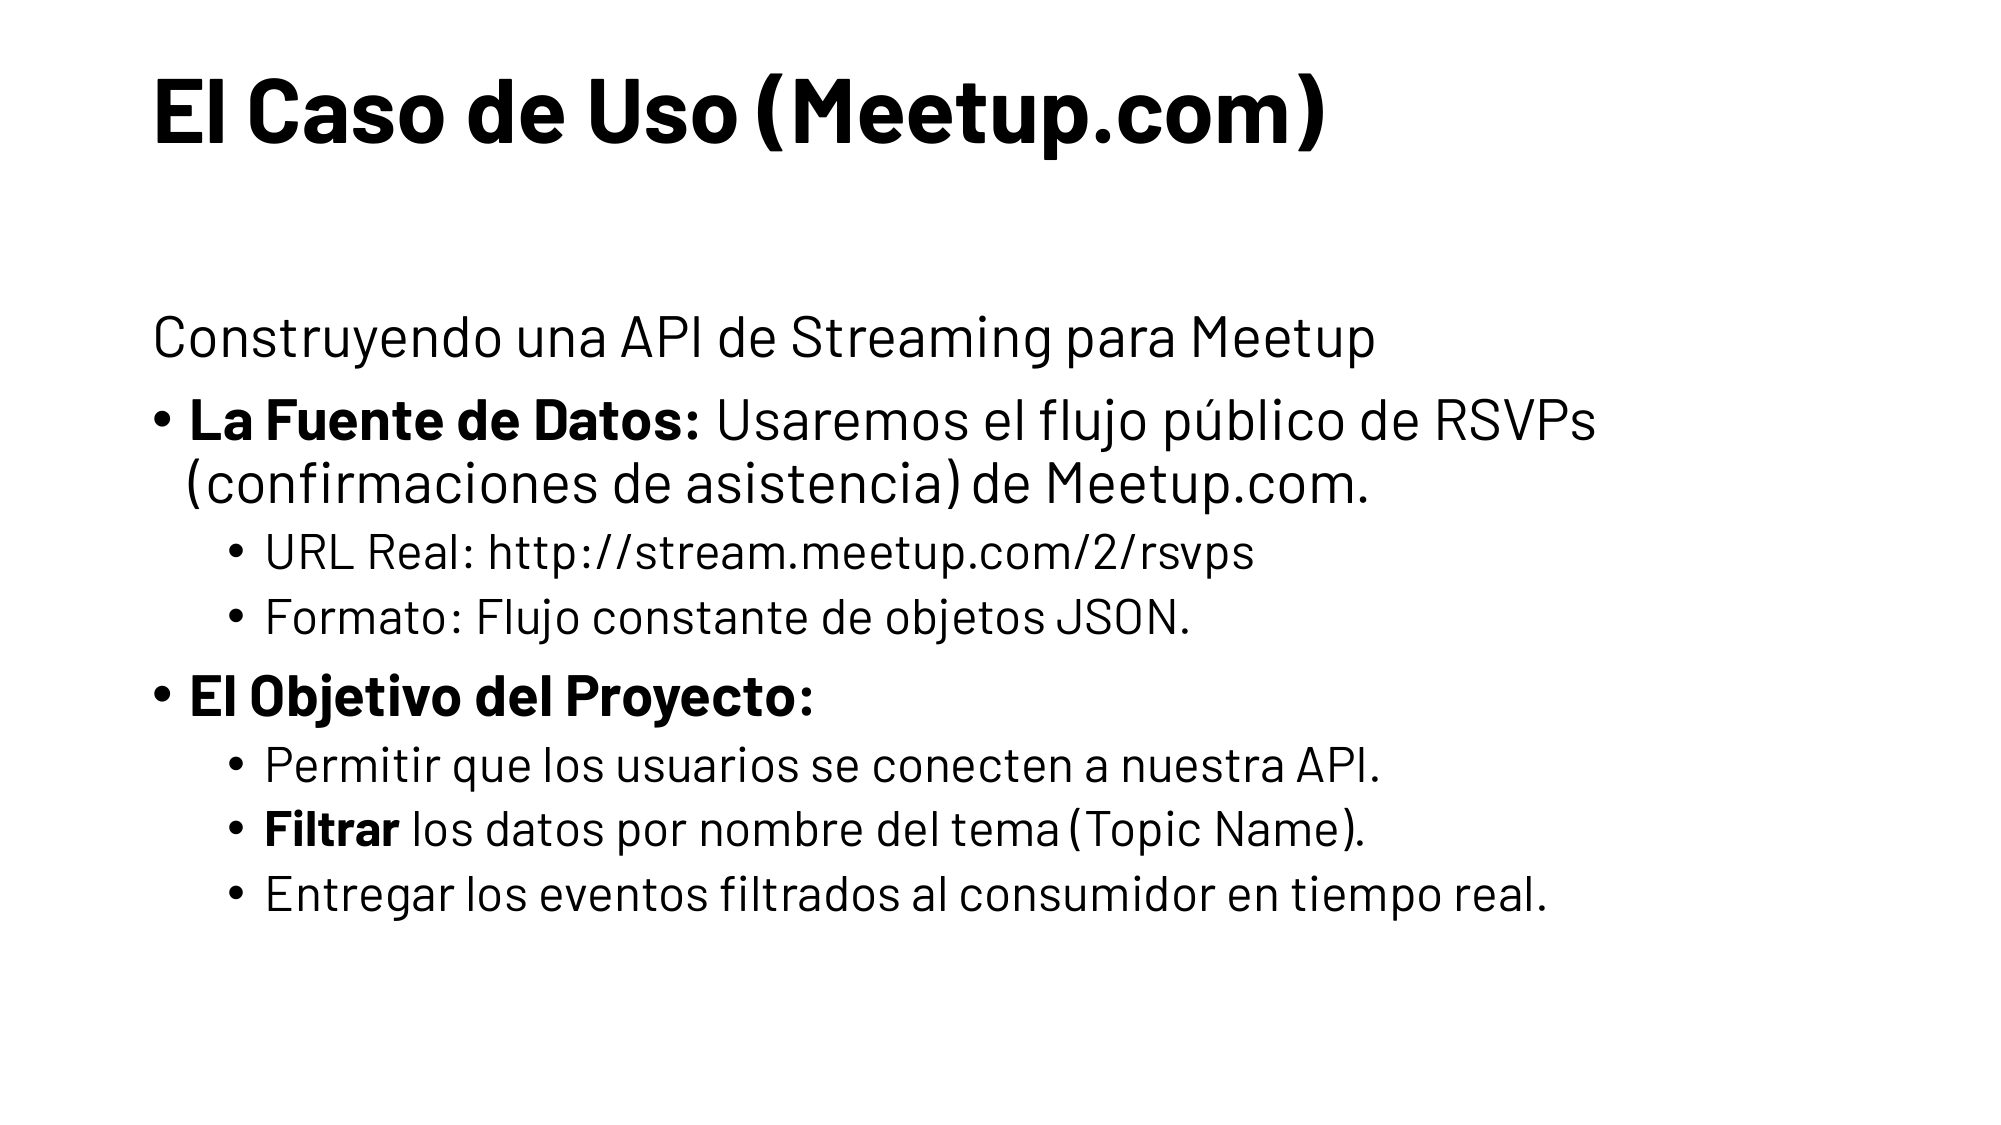

# El Caso de Uso (Meetup.com)
Construyendo una API de Streaming para Meetup
La Fuente de Datos: Usaremos el flujo público de RSVPs (confirmaciones de asistencia) de Meetup.com.
URL Real: http://stream.meetup.com/2/rsvps
Formato: Flujo constante de objetos JSON.
El Objetivo del Proyecto:
Permitir que los usuarios se conecten a nuestra API.
Filtrar los datos por nombre del tema (Topic Name).
Entregar los eventos filtrados al consumidor en tiempo real.